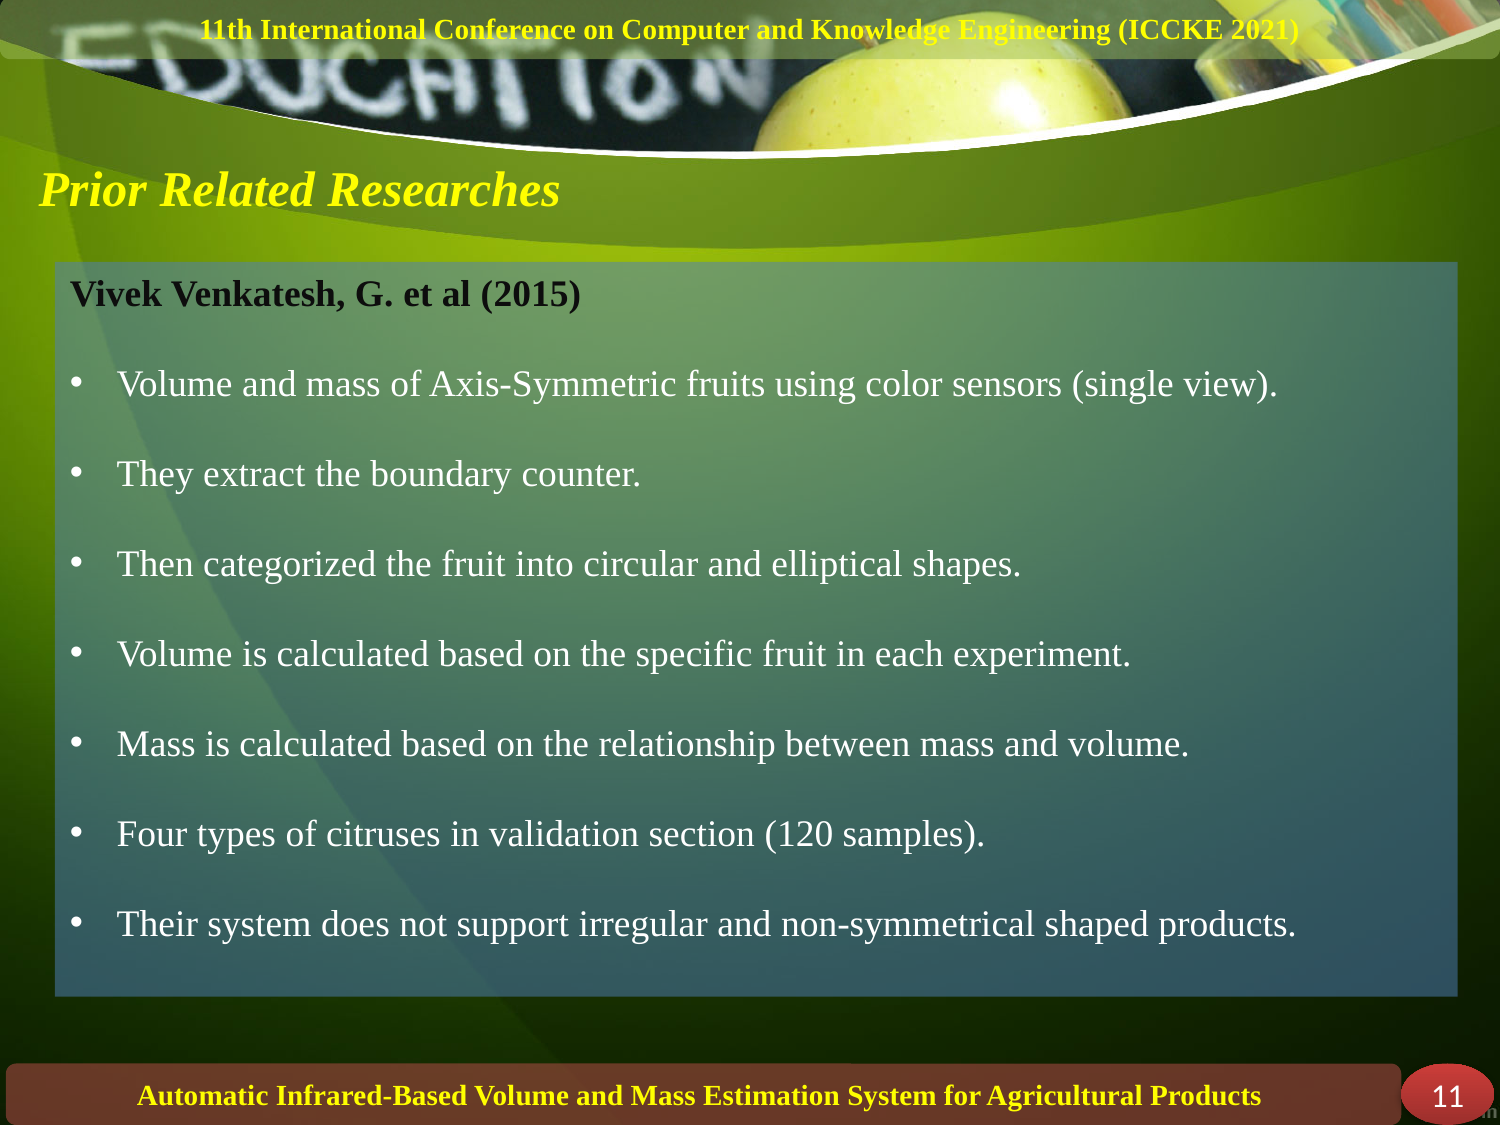

11th International Conference on Computer and Knowledge Engineering (ICCKE 2021)
# Prior Related Researches
Vivek Venkatesh, G. et al (2015)

Volume and mass of Axis-Symmetric fruits using color sensors (single view).

They extract the boundary counter.

Then categorized the fruit into circular and elliptical shapes.

Volume is calculated based on the specific fruit in each experiment.

Mass is calculated based on the relationship between mass and volume.

Four types of citruses in validation section (120 samples).

Their system does not support irregular and non-symmetrical shaped products.

Automatic Infrared-Based Volume and Mass Estimation System for Agricultural Products
11